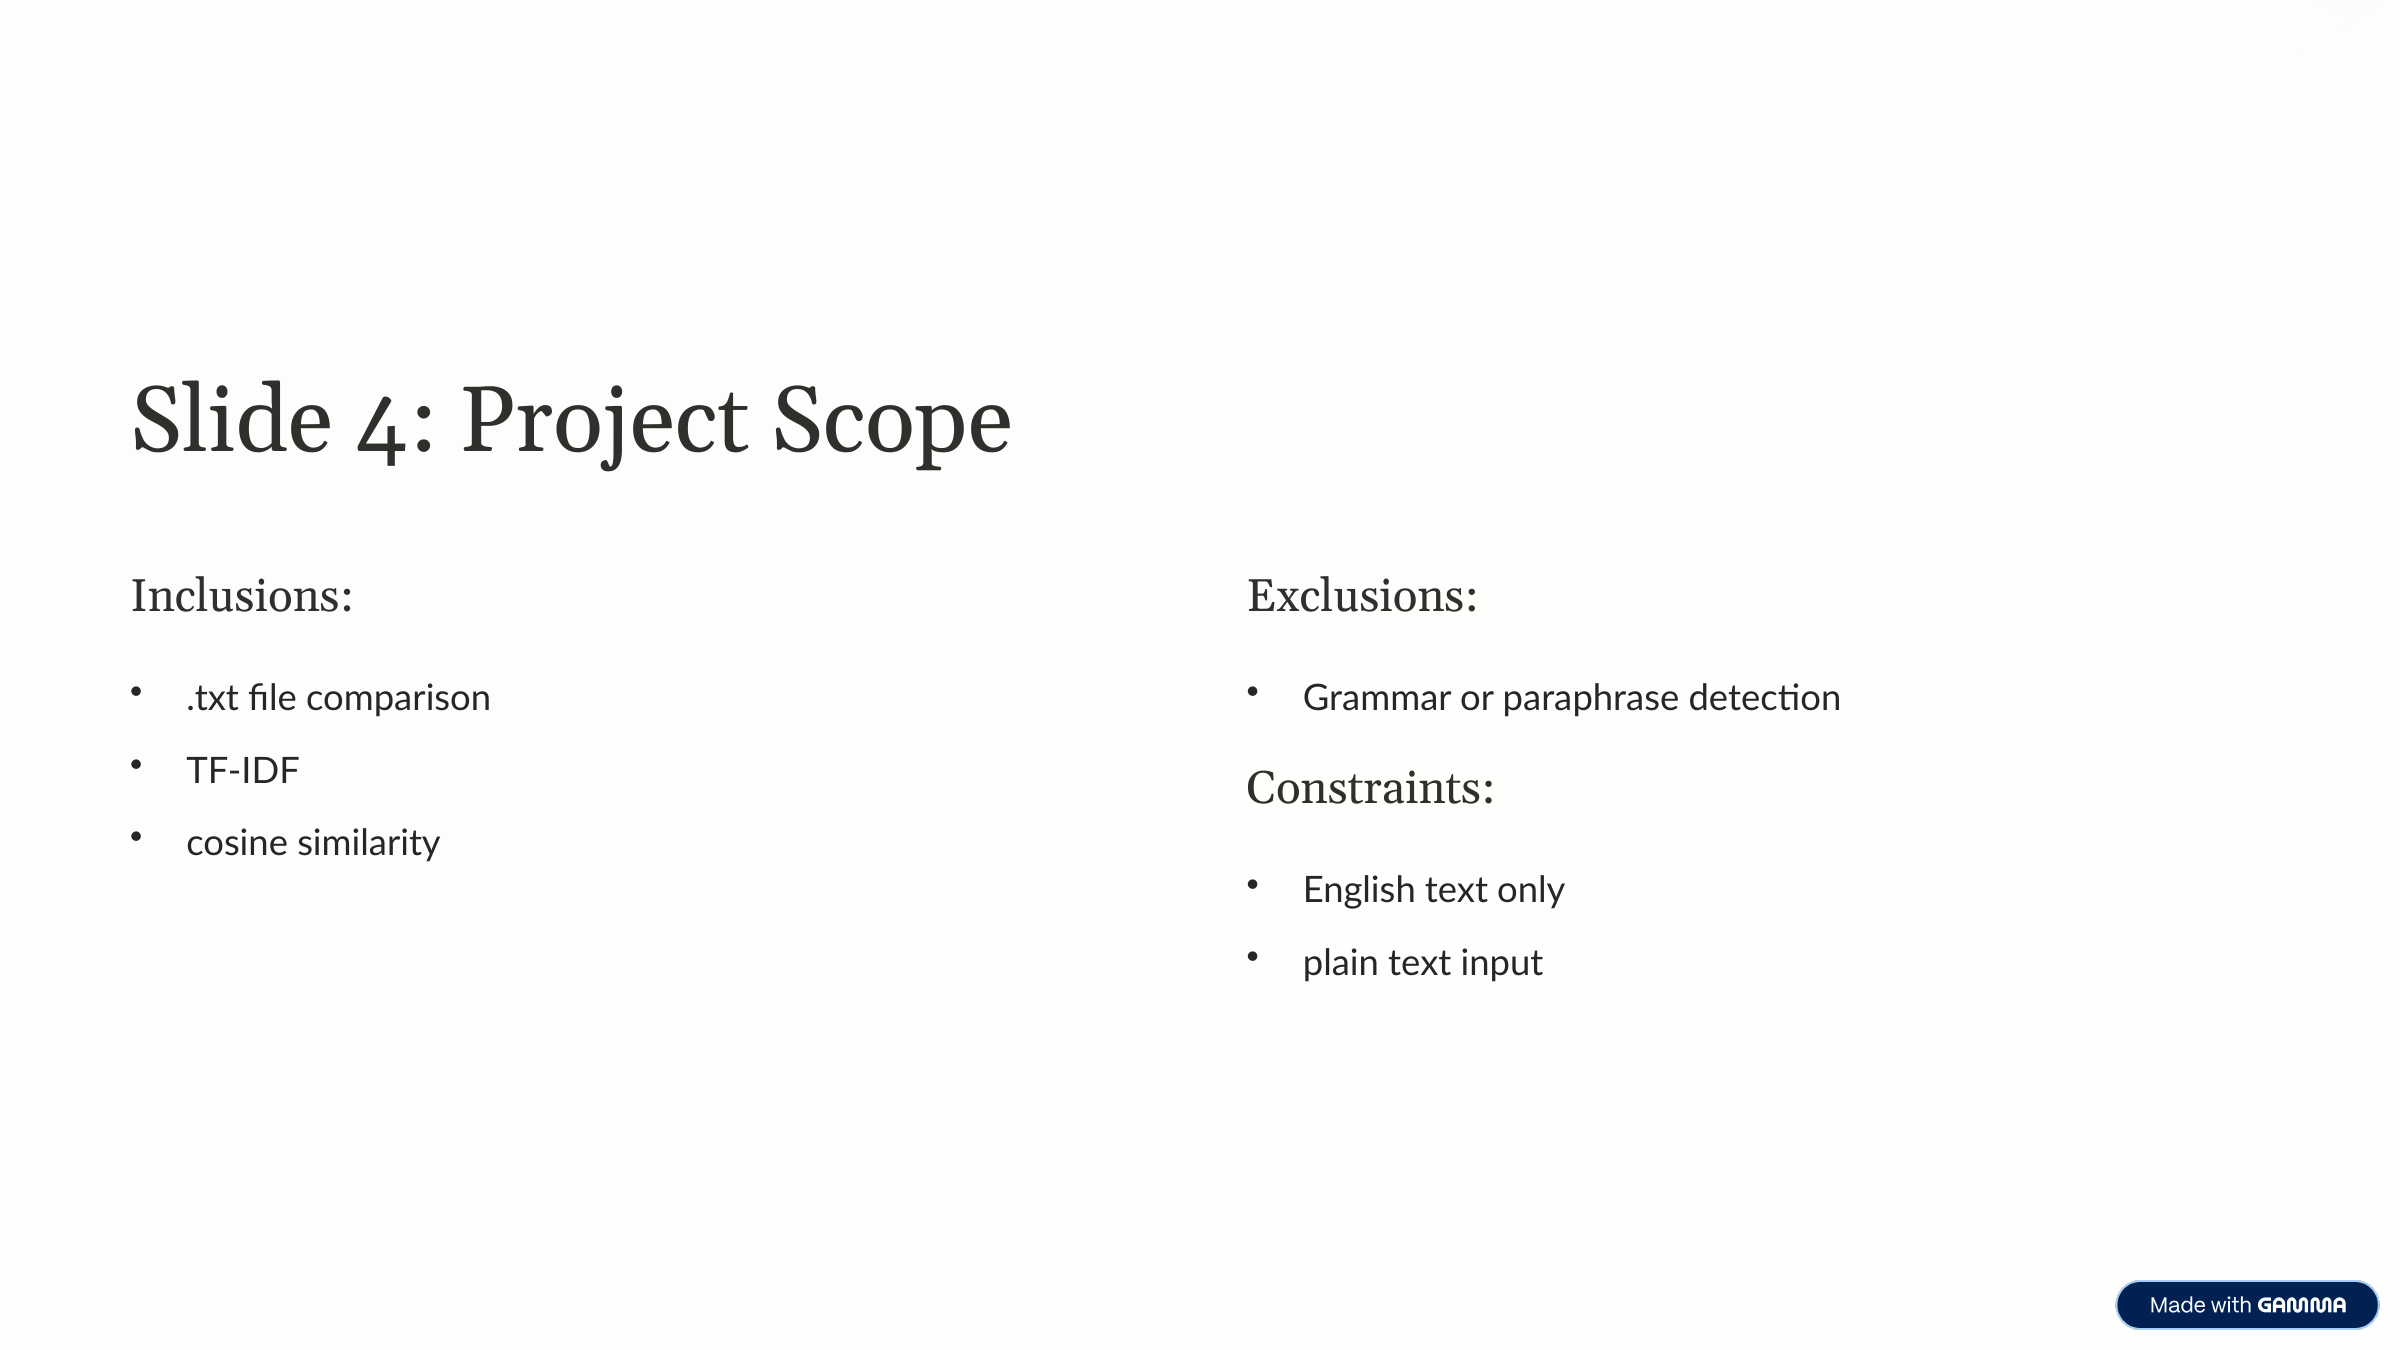

Slide 4: Project Scope
Inclusions:
Exclusions:
.txt file comparison
Grammar or paraphrase detection
TF-IDF
Constraints:
cosine similarity
English text only
plain text input